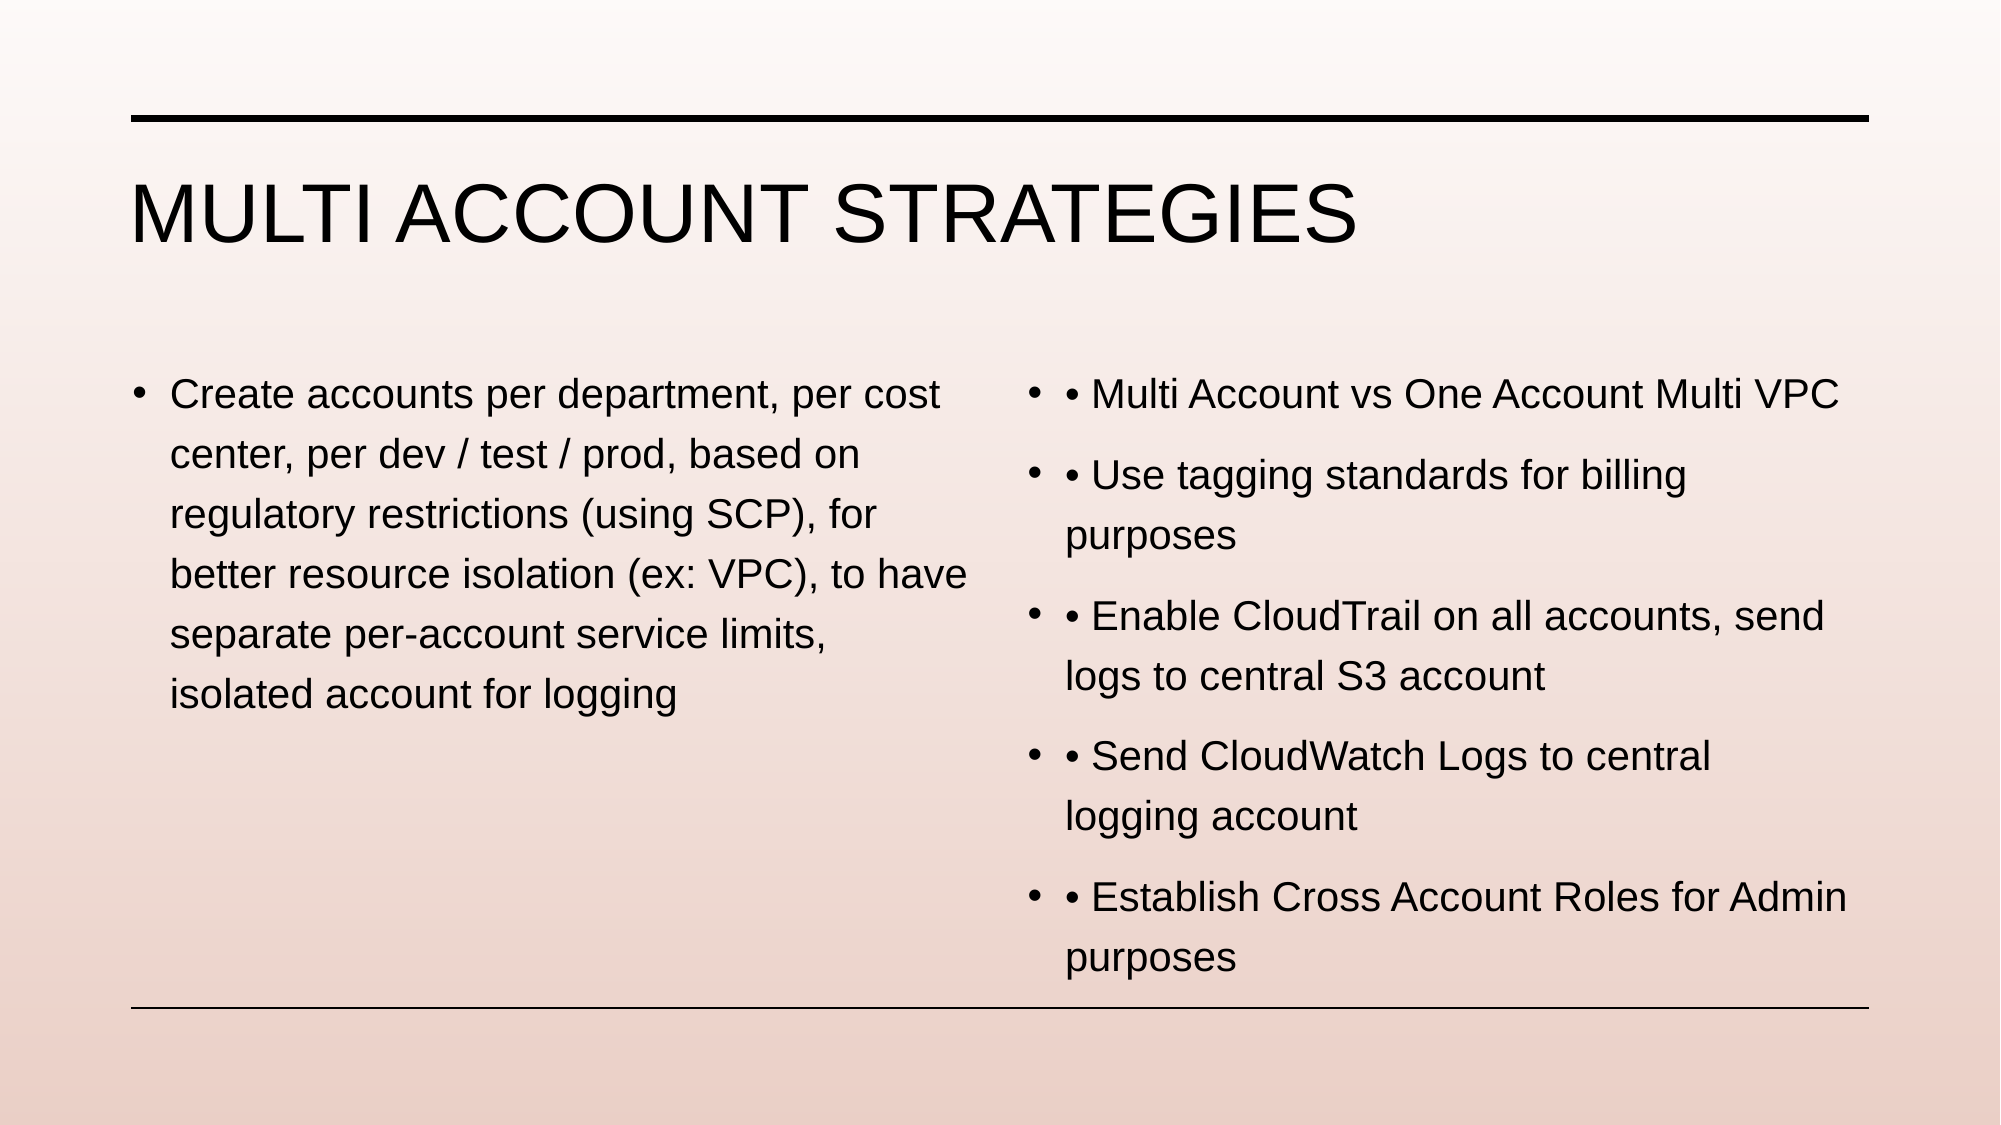

# Multi Account Strategies
Create accounts per department, per cost center, per dev / test / prod, based on regulatory restrictions (using SCP), for better resource isolation (ex: VPC), to have separate per-account service limits, isolated account for logging
• Multi Account vs One Account Multi VPC
• Use tagging standards for billing purposes
• Enable CloudTrail on all accounts, send logs to central S3 account
• Send CloudWatch Logs to central logging account
• Establish Cross Account Roles for Admin purposes